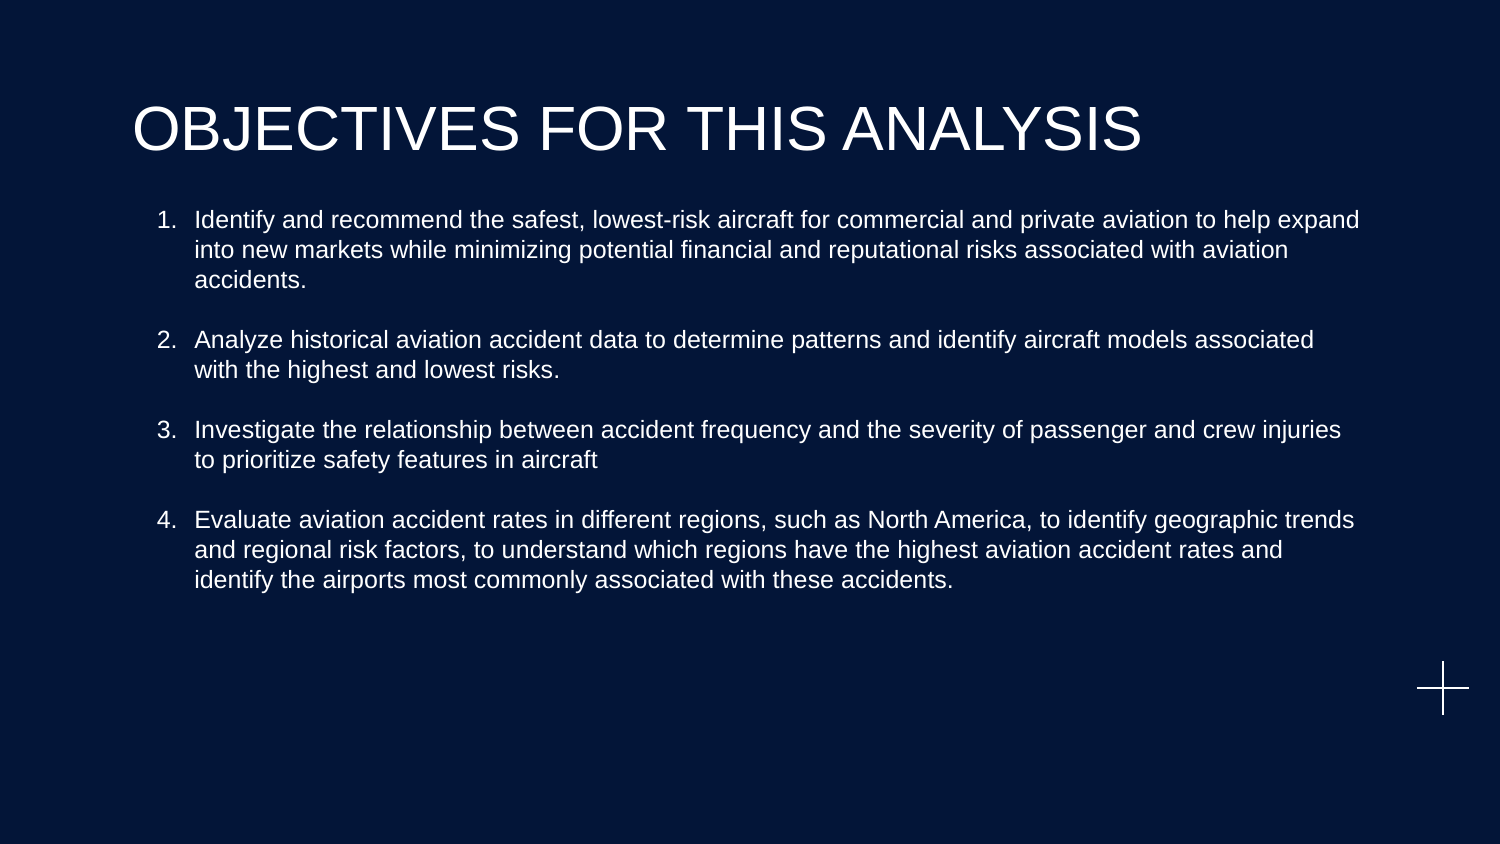

# OBJECTIVES FOR THIS ANALYSIS
Identify and recommend the safest, lowest-risk aircraft for commercial and private aviation to help expand into new markets while minimizing potential financial and reputational risks associated with aviation accidents.

Analyze historical aviation accident data to determine patterns and identify aircraft models associated with the highest and lowest risks.

Investigate the relationship between accident frequency and the severity of passenger and crew injuries to prioritize safety features in aircraft

Evaluate aviation accident rates in different regions, such as North America, to identify geographic trends and regional risk factors, to understand which regions have the highest aviation accident rates and identify the airports most commonly associated with these accidents.